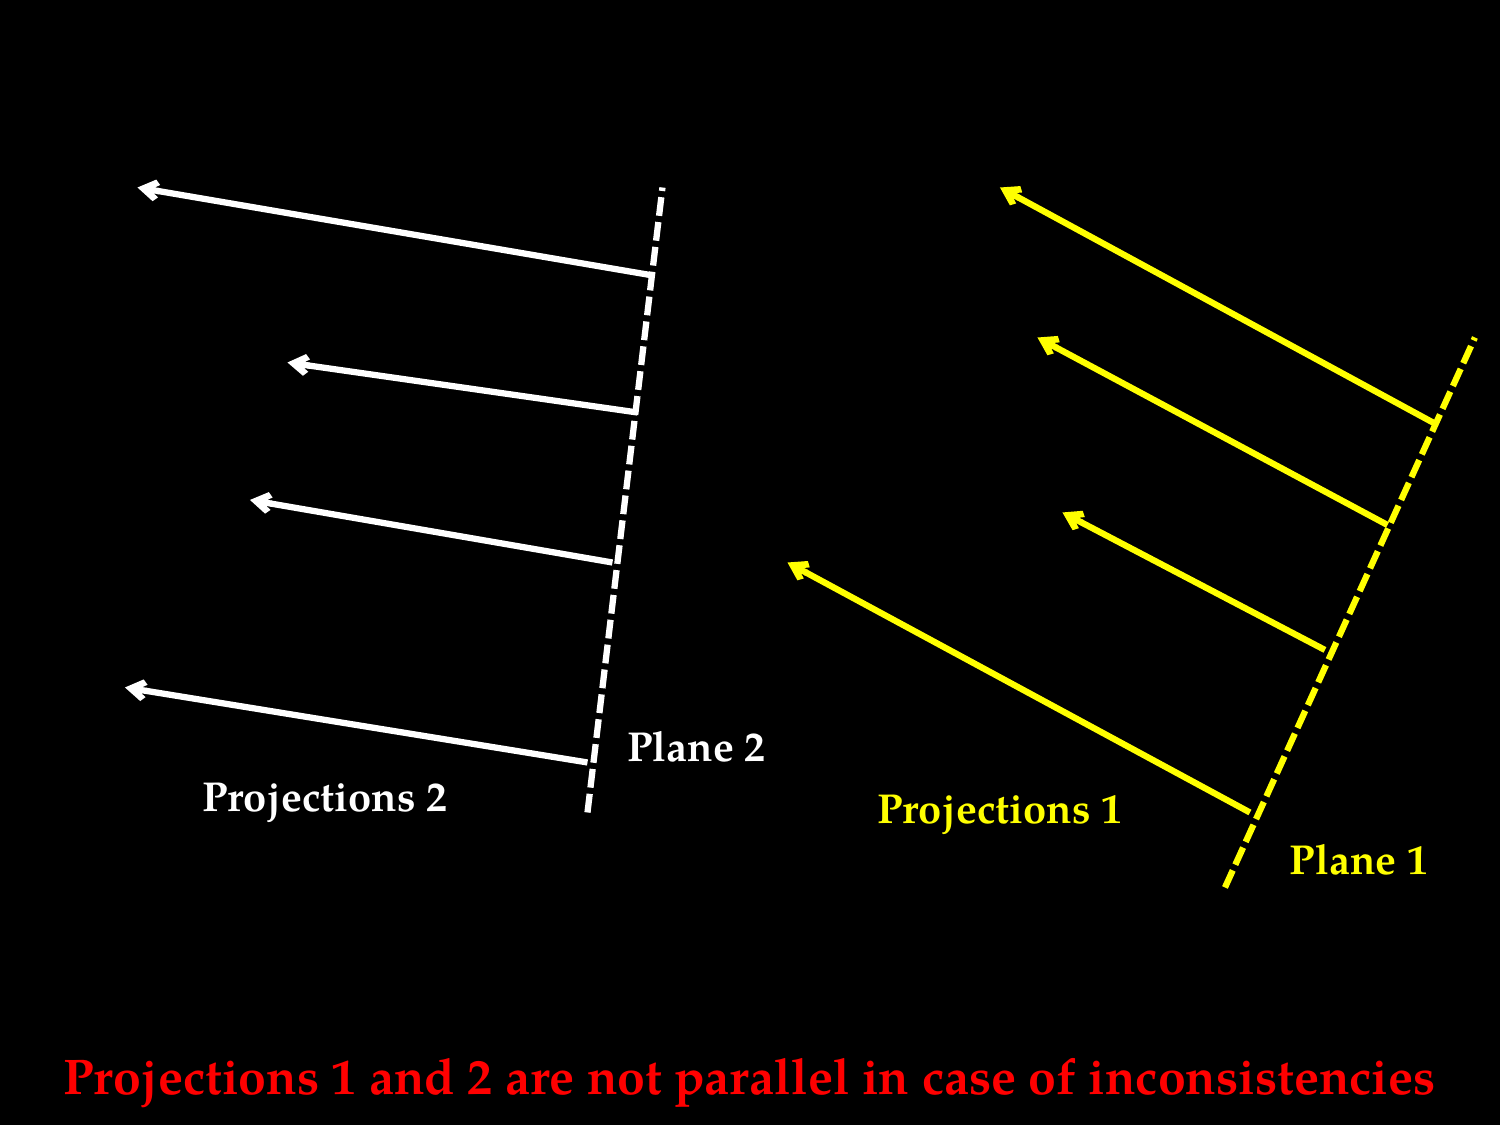

Plane 2
Projections 2
Projections 1
Plane 1
Projections 1 and 2 are not parallel in case of inconsistencies